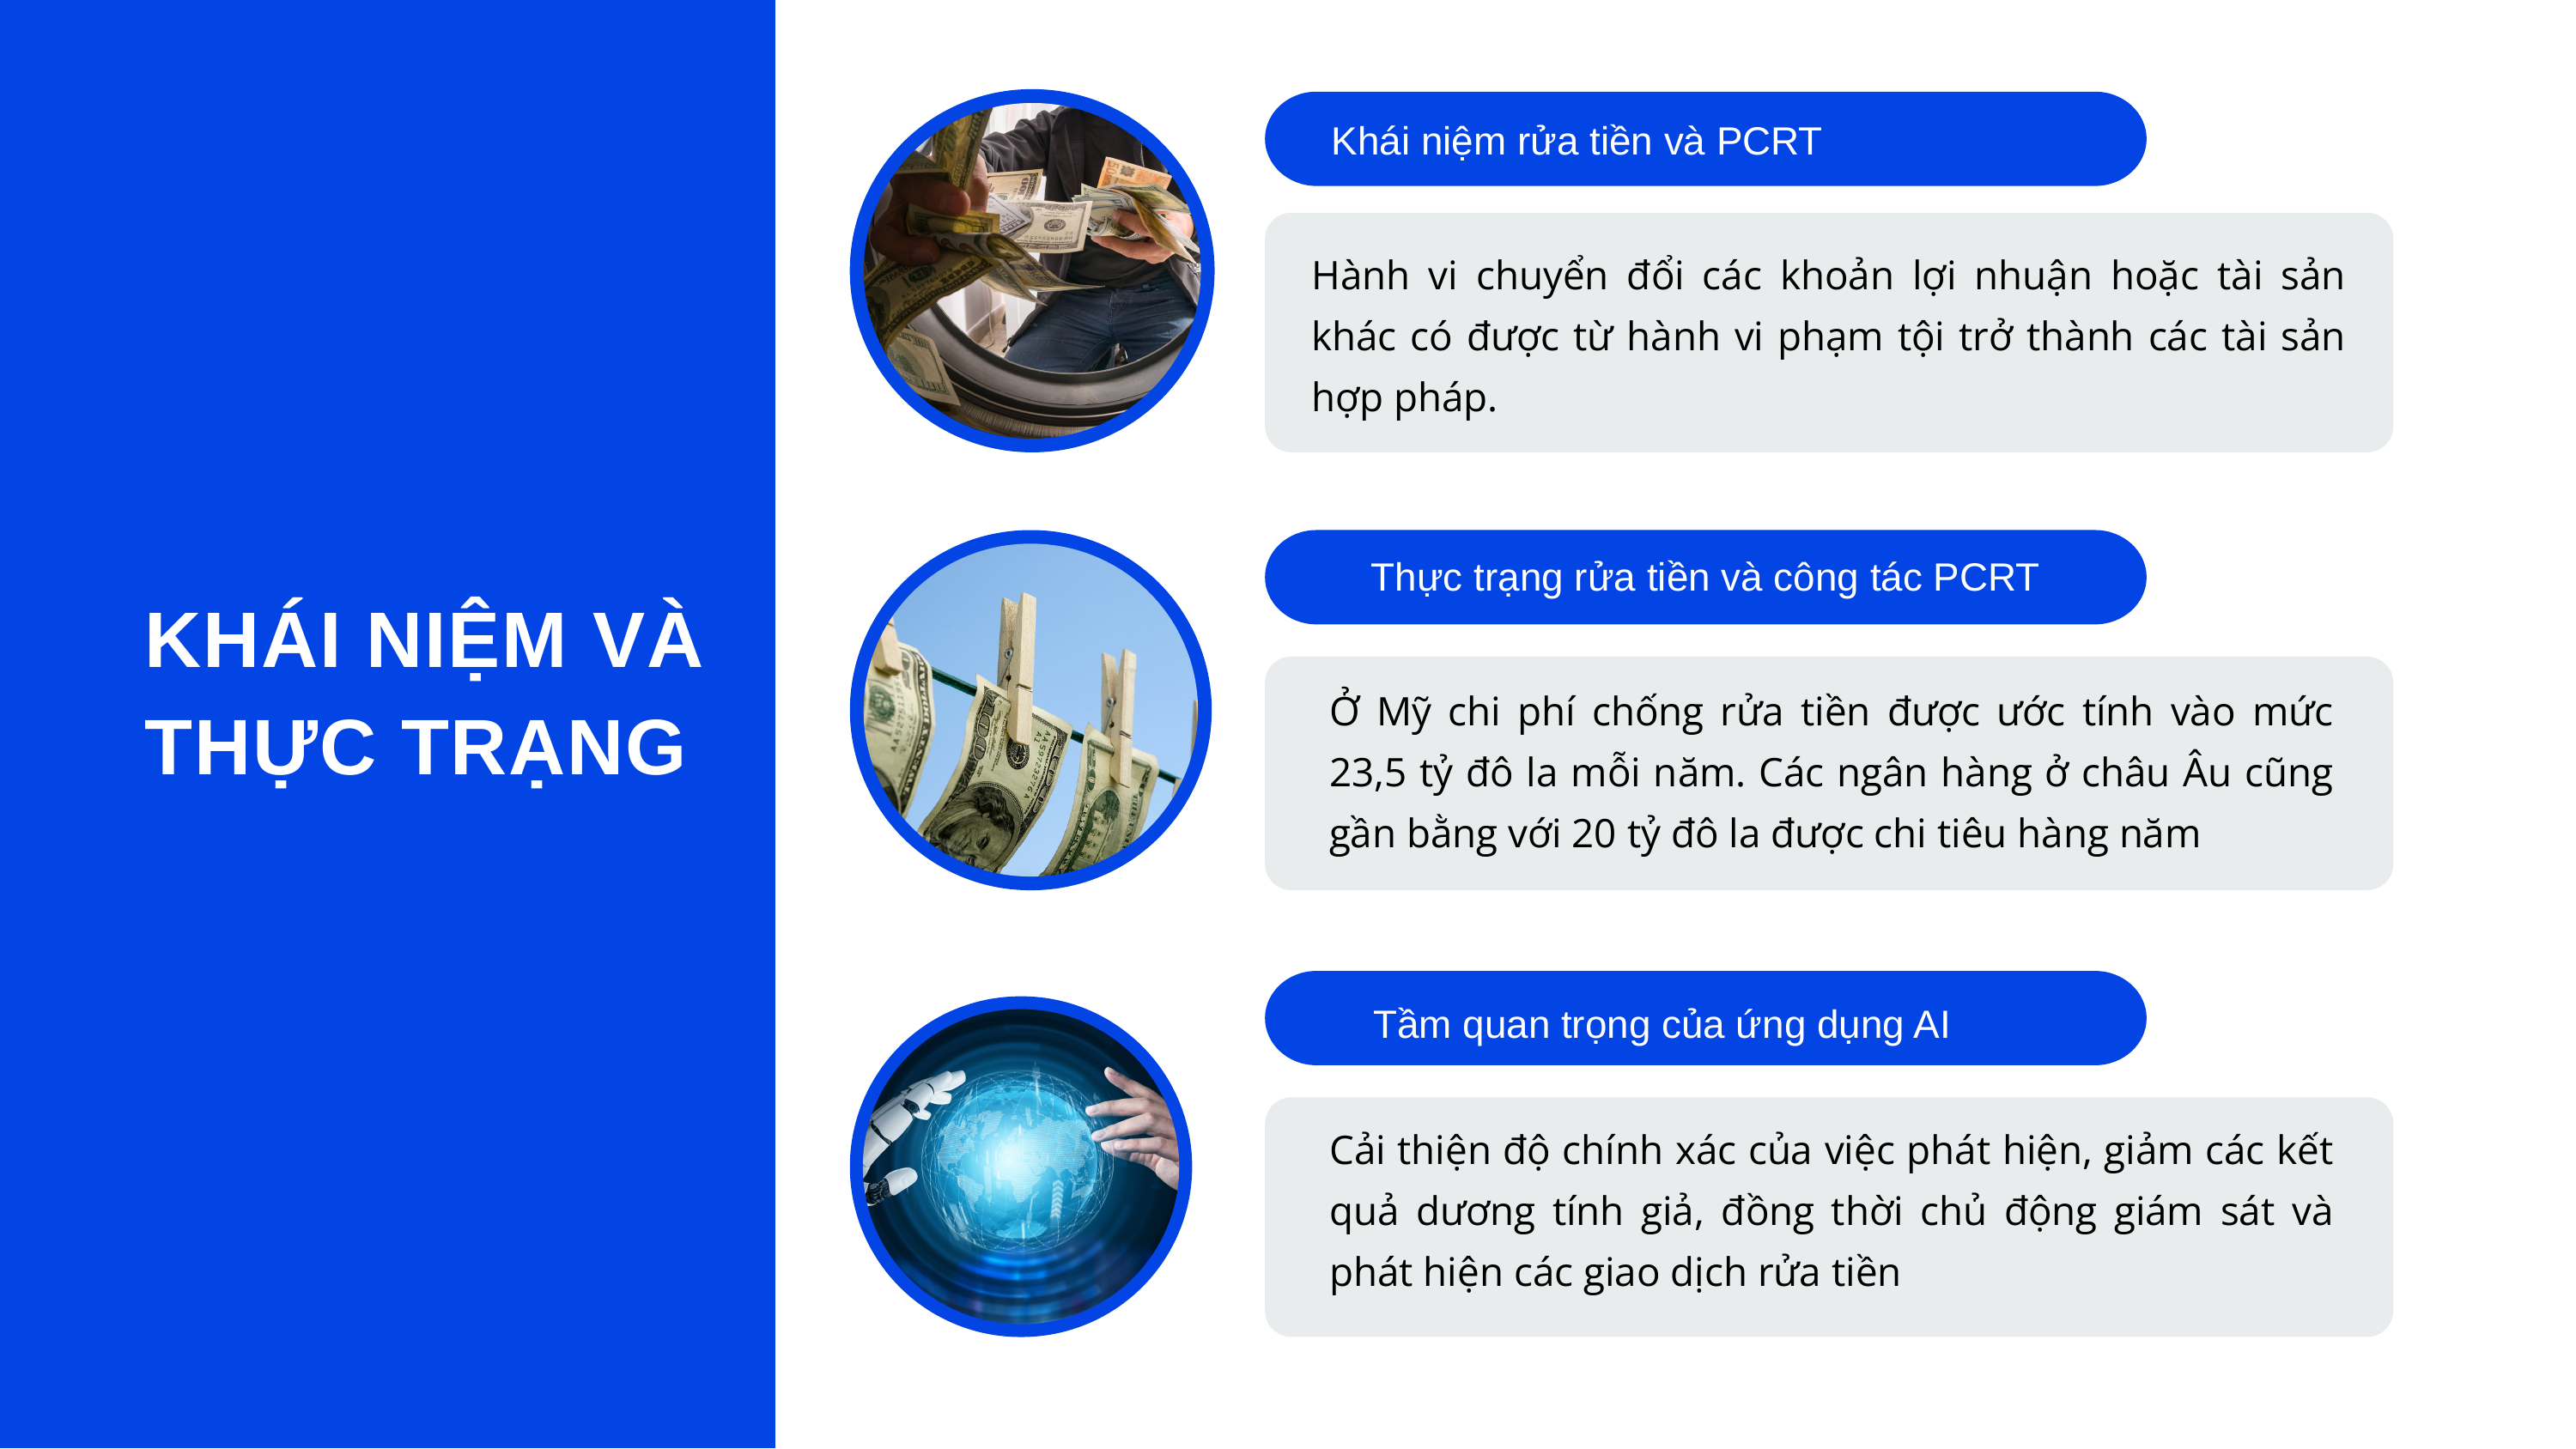

Khái niệm rửa tiền và PCRT

Hành vi chuyển đổi các khoản lợi nhuận hoặc tài sản khác có được từ hành vi phạm tội trở thành các tài sản hợp pháp.

Thực trạng rửa tiền và công tác PCRT

Ở Mỹ chi phí chống rửa tiền được ước tính vào mức 23,5 tỷ đô la mỗi năm. Các ngân hàng ở châu Âu cũng gần bằng với 20 tỷ đô la được chi tiêu hàng năm
KHÁI NIỆM VÀ THỰC TRẠNG

Tầm quan trọng của ứng dụng AI

Cải thiện độ chính xác của việc phát hiện, giảm các kết quả dương tính giả, đồng thời chủ động giám sát và phát hiện các giao dịch rửa tiền